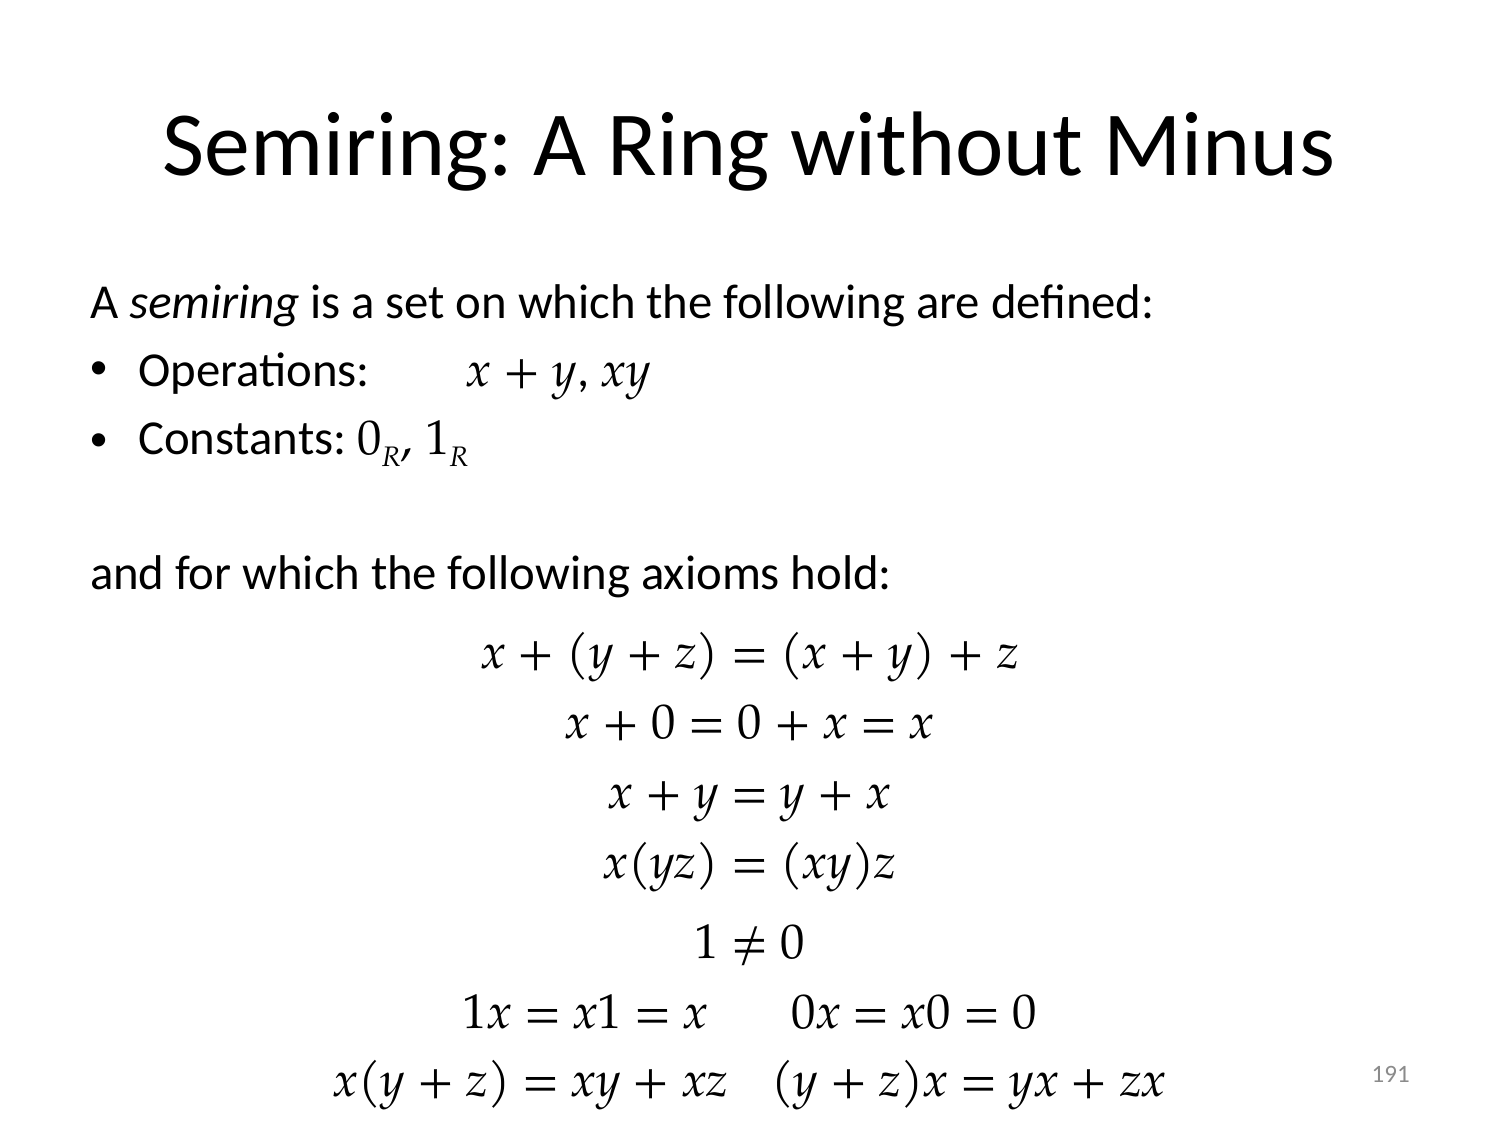

# Semiring: A Ring without Minus
A semiring is a set on which the following are defined:
Operations:		x + y, xy
Constants:			0R, 1R
and for which the following axioms hold:
x + (y + z) = (x + y) + z
x + 0 = 0 + x = x
x + y = y + x
x(yz) = (xy)z
1 ≠ 0
1x = x1 = x 		0x = x0 = 0
x(y + z) = xy + xz		(y + z)x = yx + zx

191